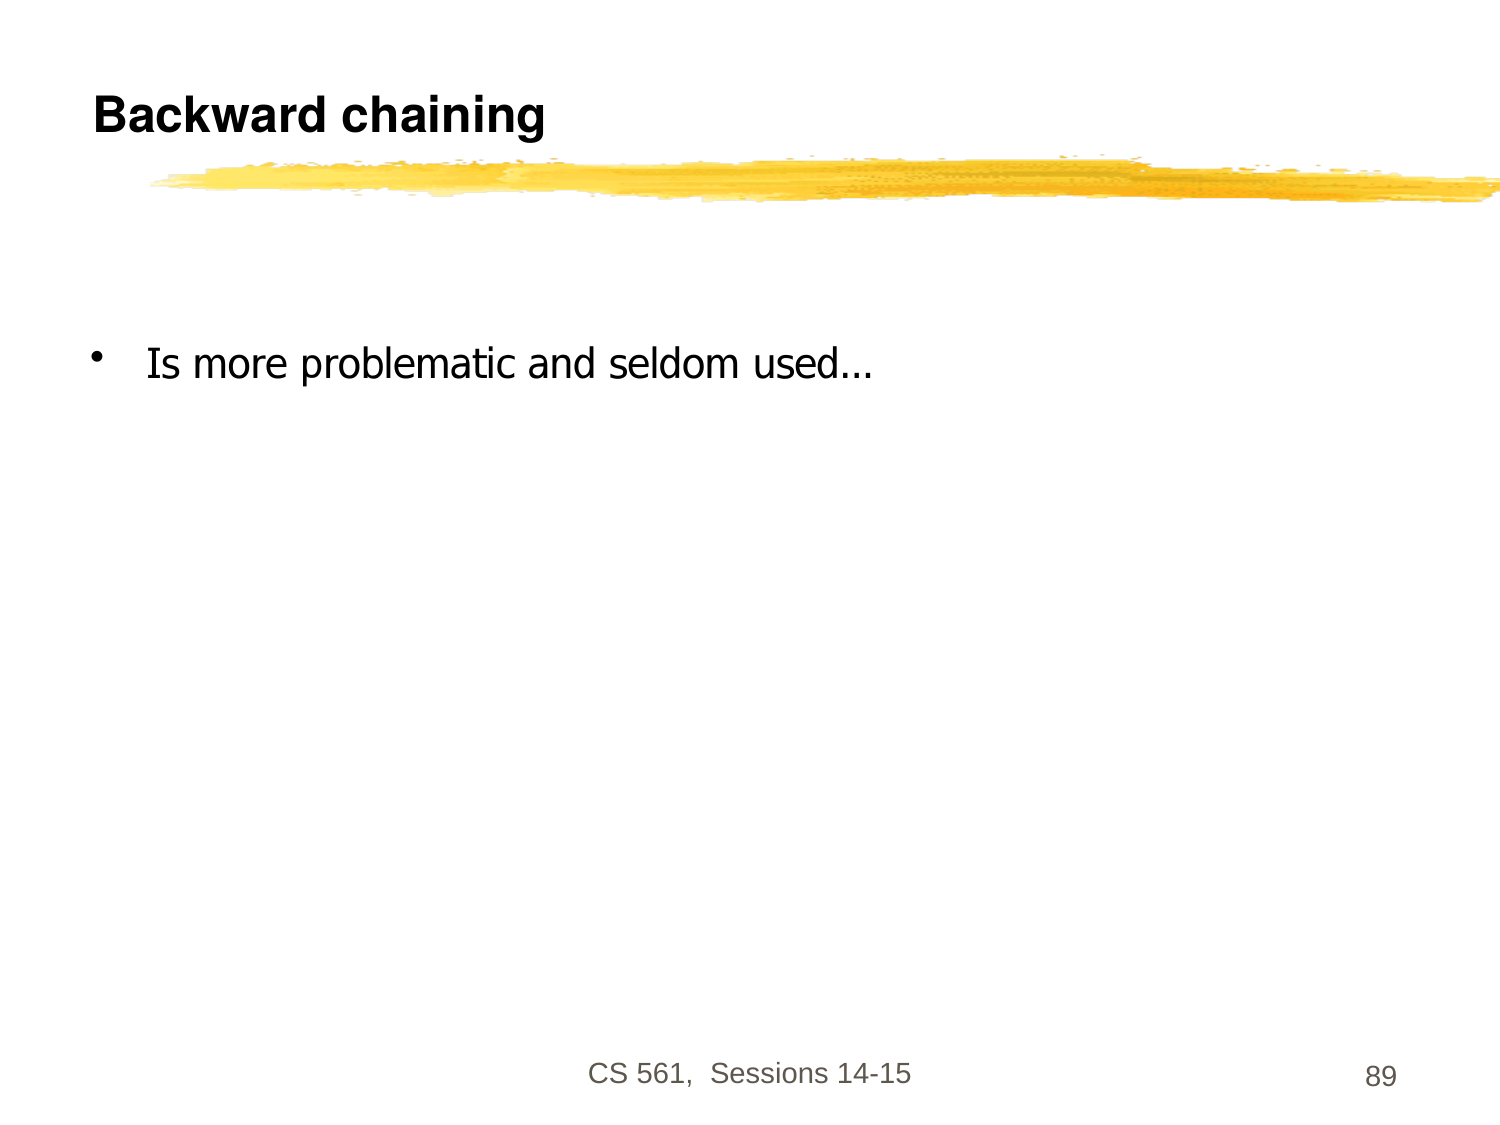

# Backward chaining

Is more problematic and seldom used…
CS 561,  Sessions 14-15
89